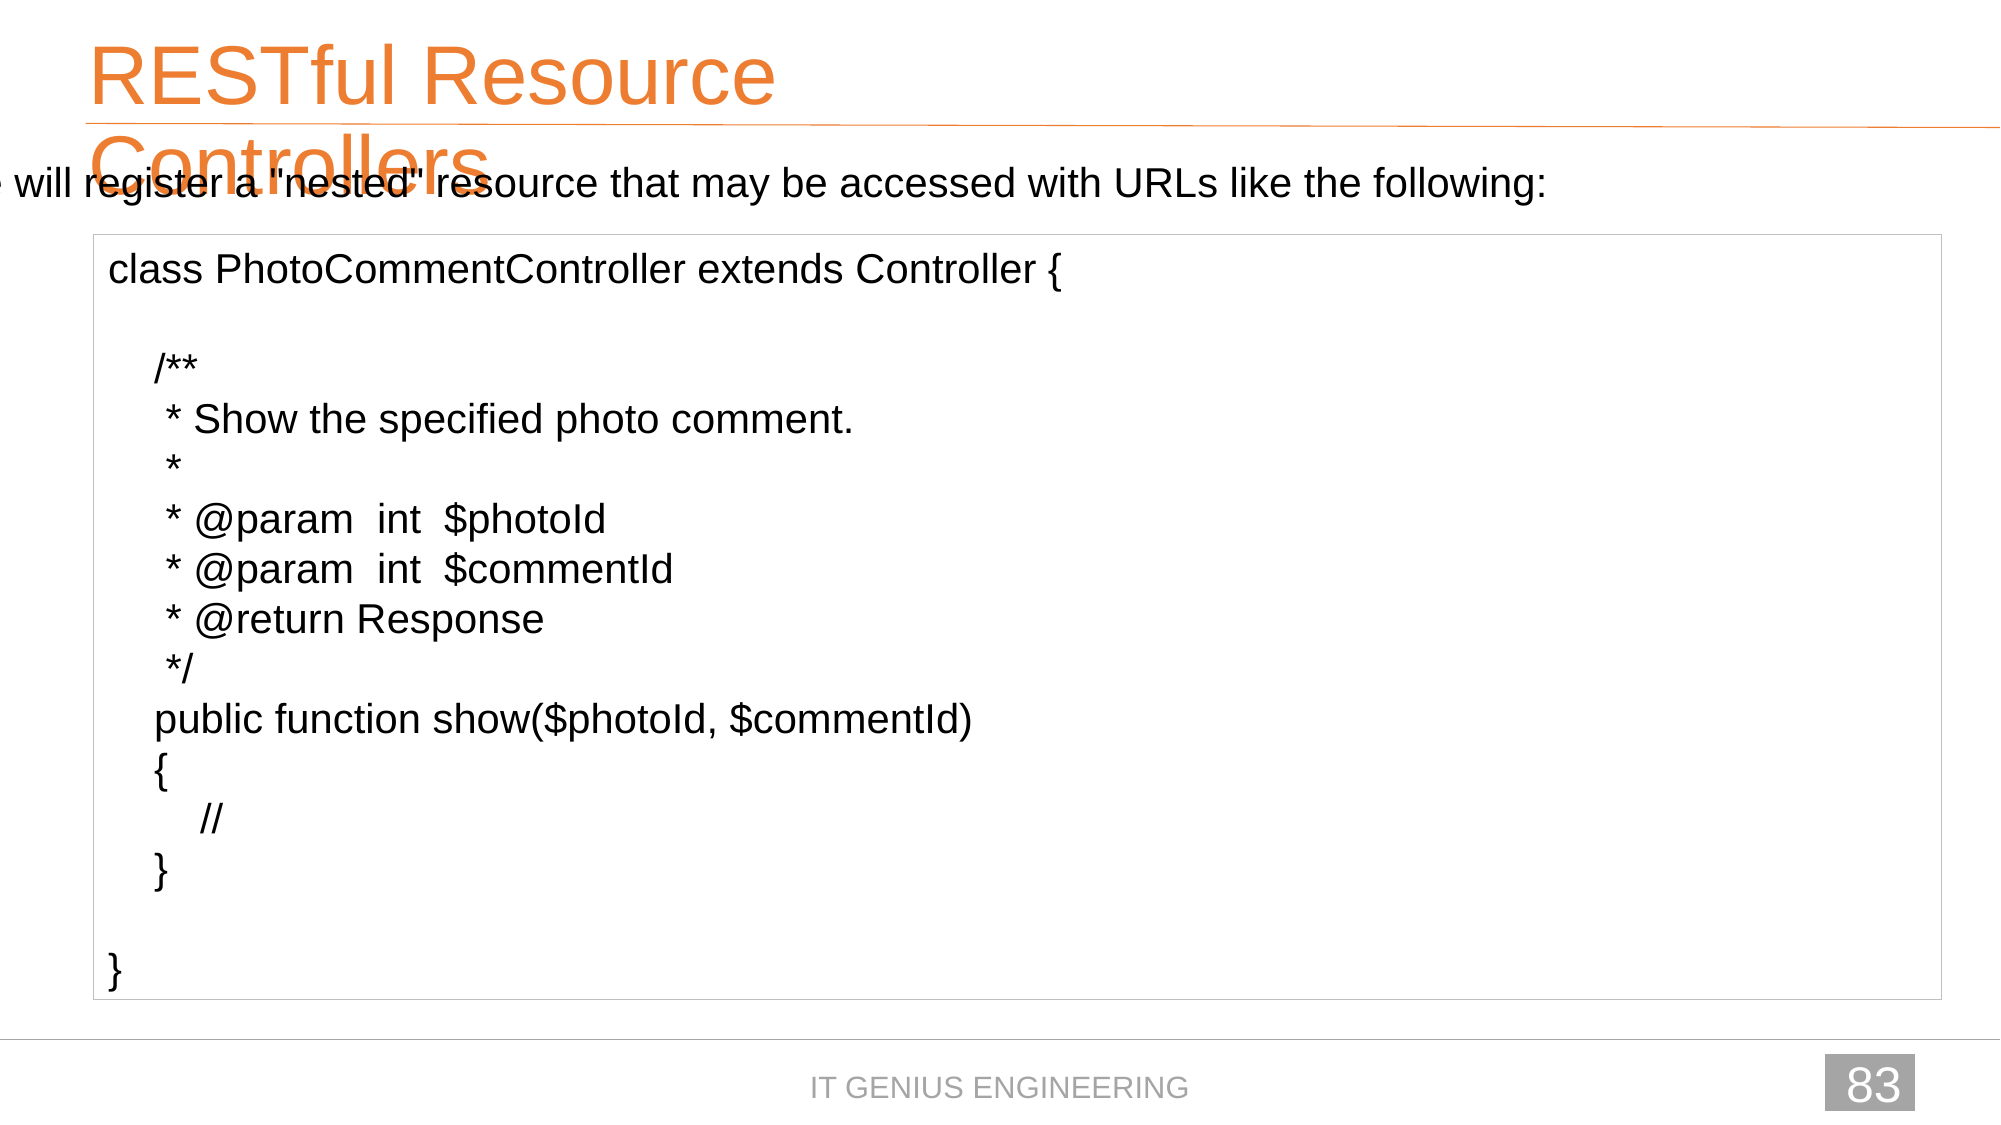

RESTful Resource Controllers
This route will register a "nested" resource that may be accessed with URLs like the following:
class PhotoCommentController extends Controller {

    /**
     * Show the specified photo comment.
     *
     * @param  int  $photoId
     * @param  int  $commentId
     * @return Response
     */
    public function show($photoId, $commentId)
    {
        //
    }

}
83
IT GENIUS ENGINEERING